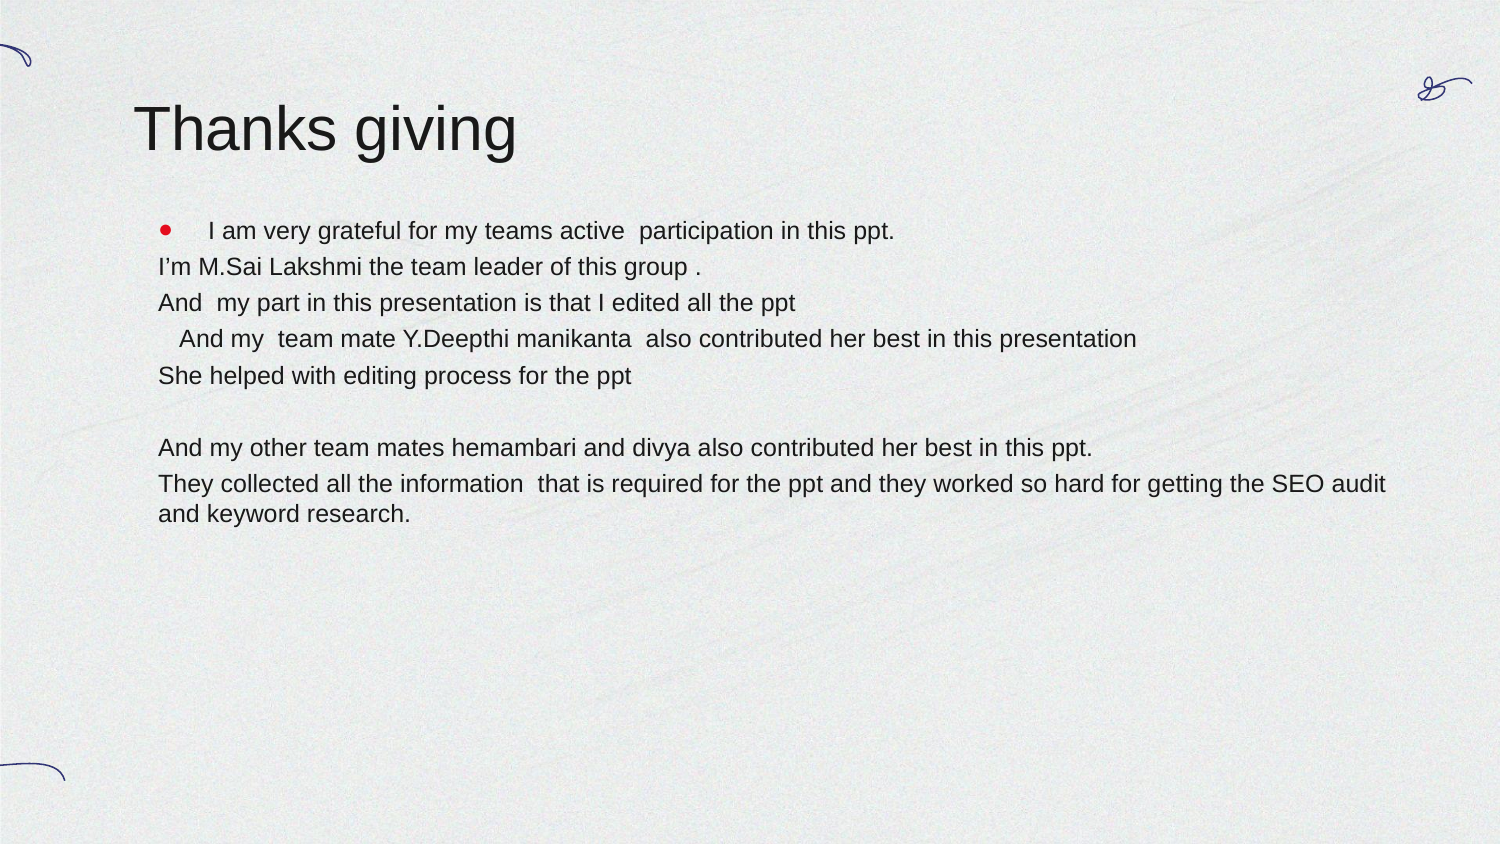

# Thanks giving
I am very grateful for my teams active  participation in this ppt.
I’m M.Sai Lakshmi the team leader of this group .
And  my part in this presentation is that I edited all the ppt
   And my  team mate Y.Deepthi manikanta  also contributed her best in this presentation
She helped with editing process for the ppt

And my other team mates hemambari and divya also contributed her best in this ppt.
They collected all the information  that is required for the ppt and they worked so hard for getting the SEO audit and keyword research.